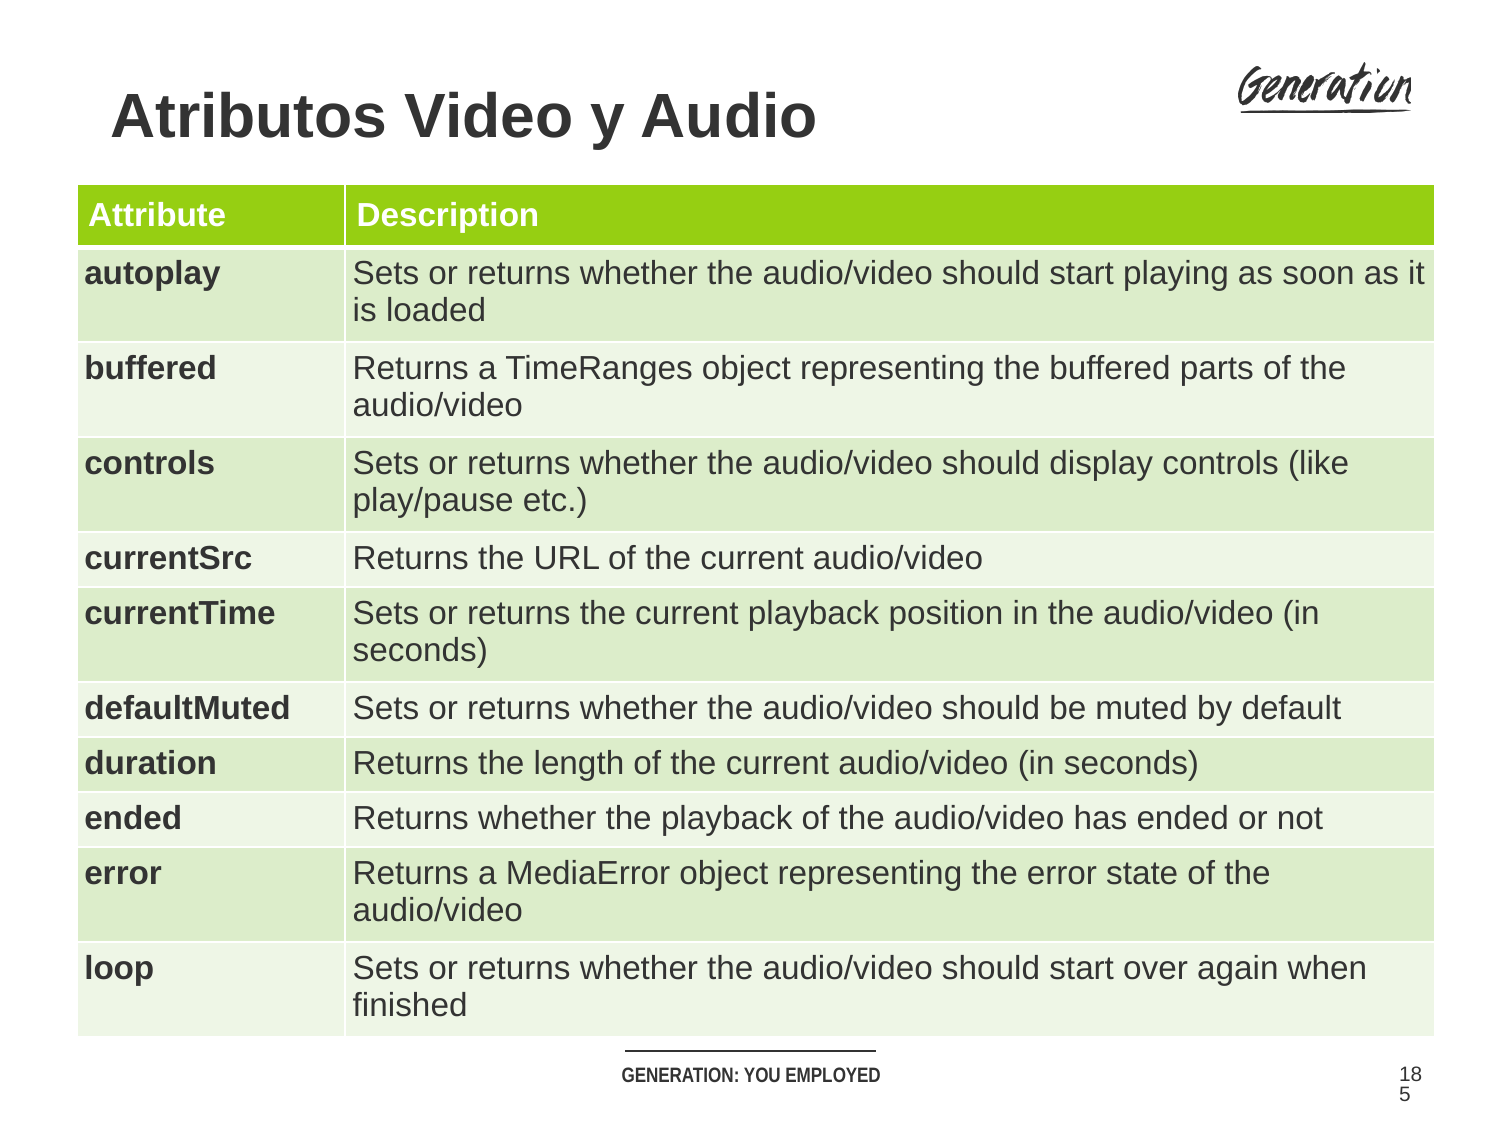

Atributos Video y Audio
| Attribute | Description |
| --- | --- |
| autoplay | Sets or returns whether the audio/video should start playing as soon as it is loaded |
| buffered | Returns a TimeRanges object representing the buffered parts of the audio/video |
| controls | Sets or returns whether the audio/video should display controls (like play/pause etc.) |
| currentSrc | Returns the URL of the current audio/video |
| currentTime | Sets or returns the current playback position in the audio/video (in seconds) |
| defaultMuted | Sets or returns whether the audio/video should be muted by default |
| duration | Returns the length of the current audio/video (in seconds) |
| ended | Returns whether the playback of the audio/video has ended or not |
| error | Returns a MediaError object representing the error state of the audio/video |
| loop | Sets or returns whether the audio/video should start over again when finished |